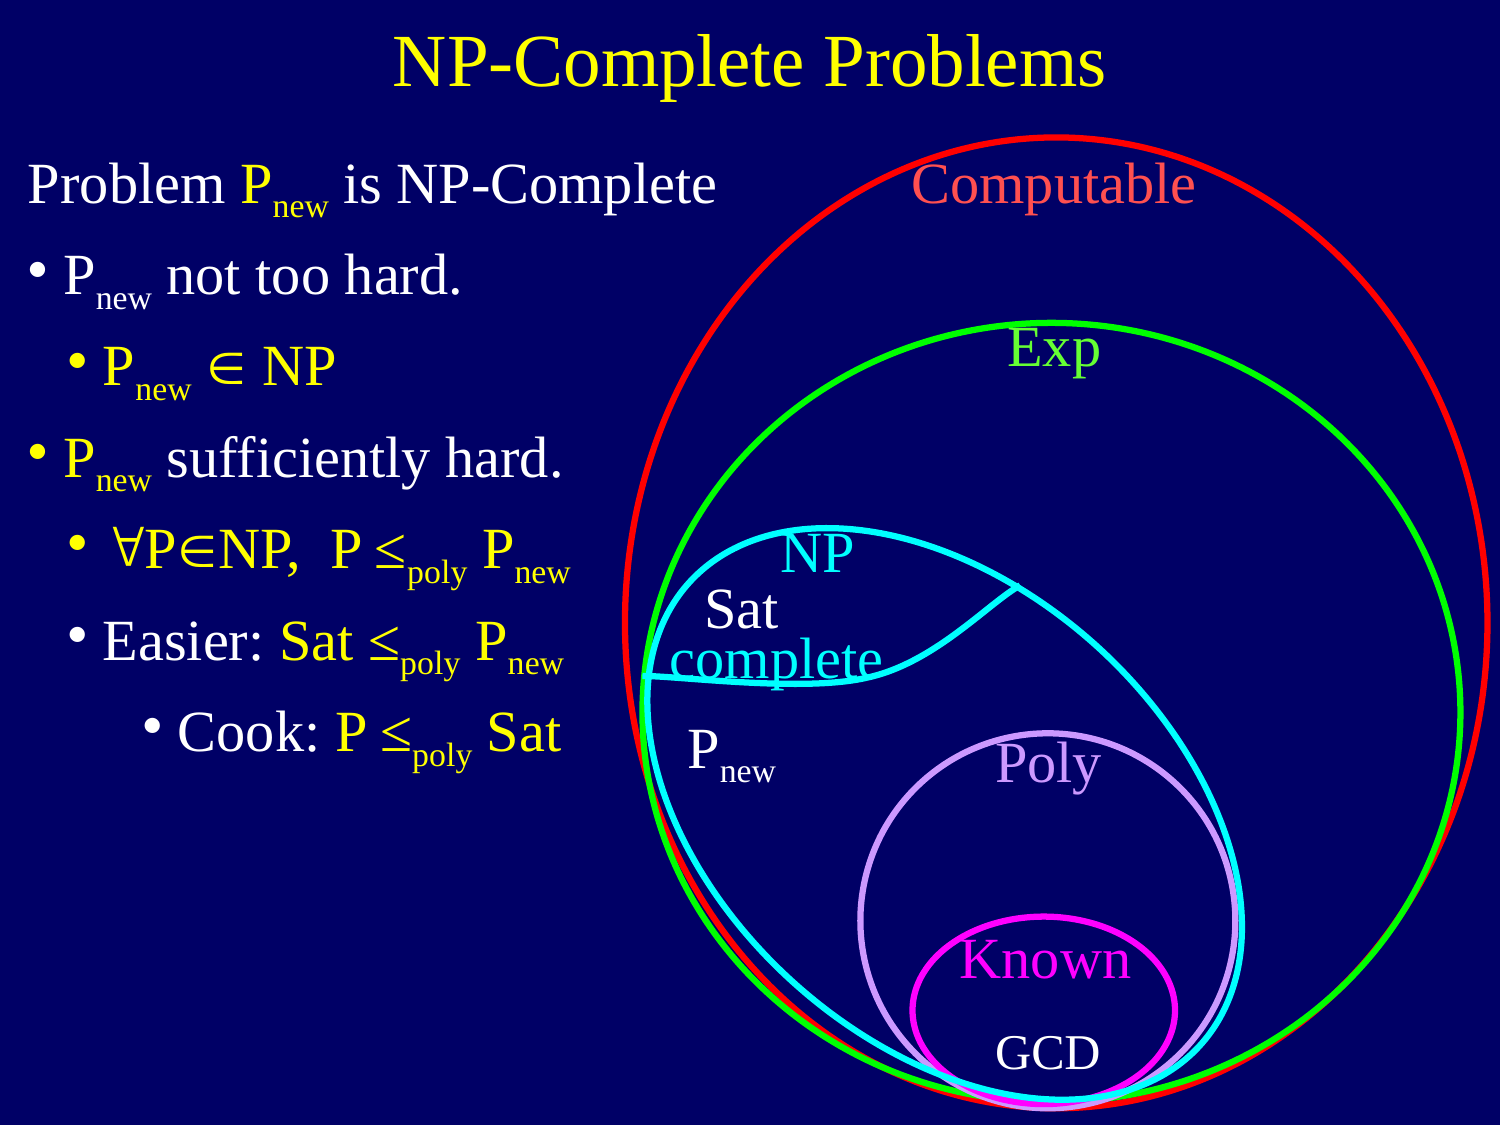

NP-Complete Problems
Problem Pnew is NP-Complete
Pnew not too hard.
Pnew ∈ NP
Pnew sufficiently hard.
∀P∈NP,  P ≤poly Pnew
Easier: Sat ≤poly Pnew
Cook: P ≤poly Sat

Computable
Exp

Poly

NP

Sat

complete
Pnew
Known

GCD